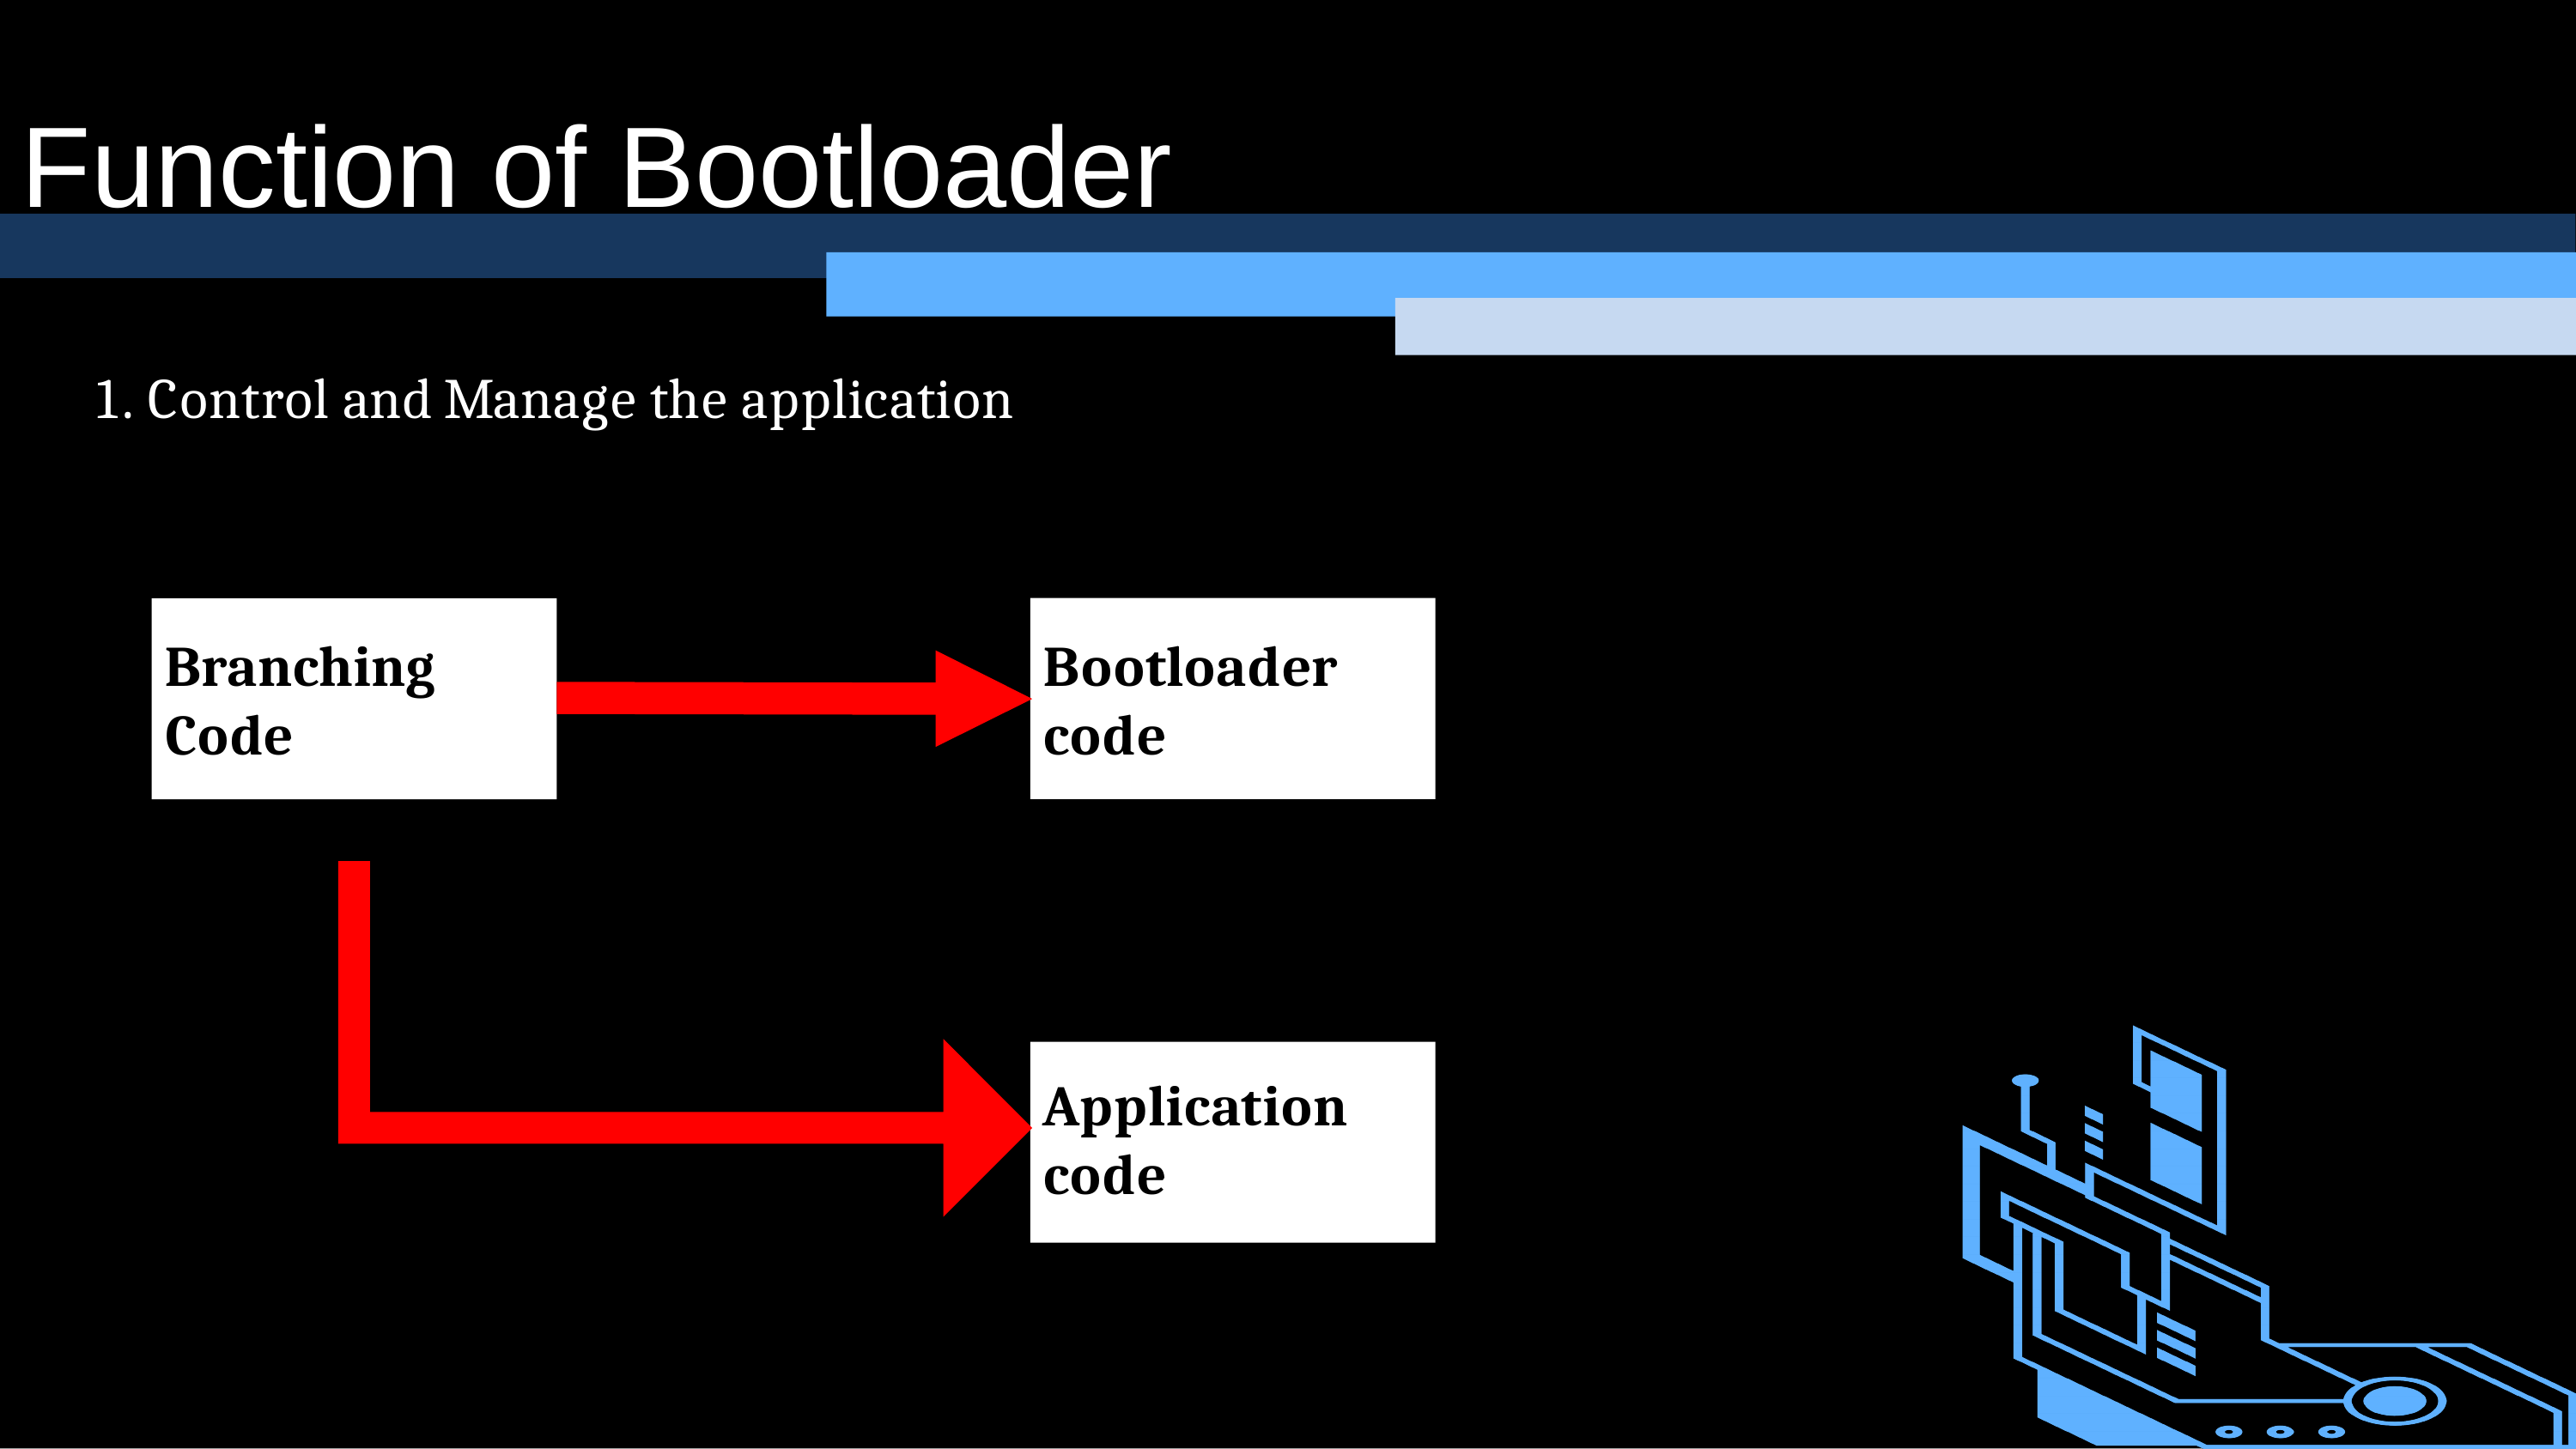

Function of Bootloader

1. Control and Manage the application

Bootloader code
Branching Code

Application code